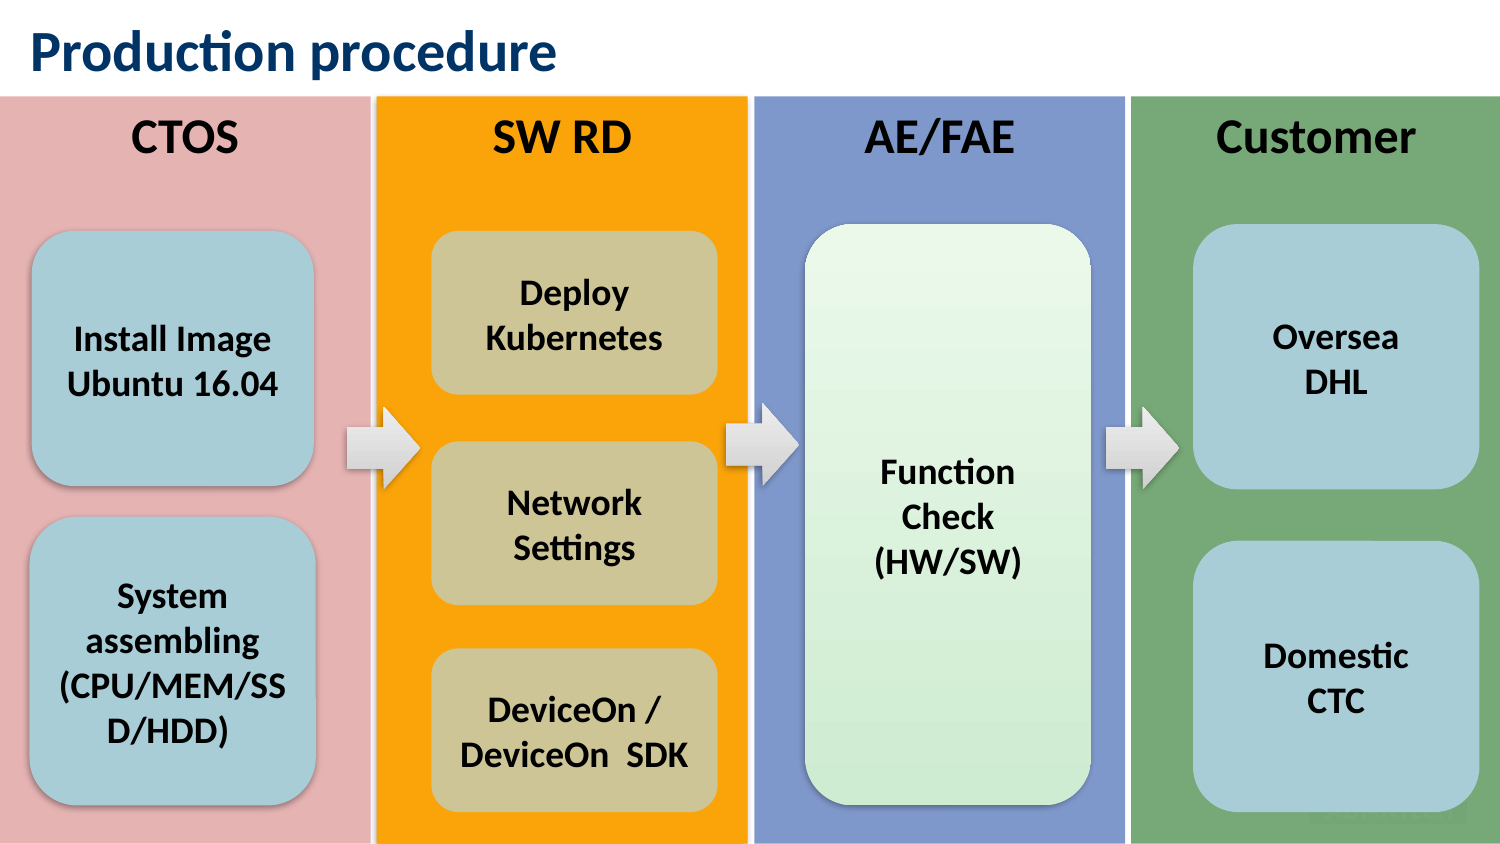

# Production procedure
CTOS
SW RD

AE/FAE

Customer
Oversea
DHL
Function Check (HW/SW)
Install Image
Ubuntu 16.04
Deploy Kubernetes

Network Settings
System assembling (CPU/MEM/SSD/HDD)
Domestic
CTC
DeviceOn /
DeviceOn  SDK